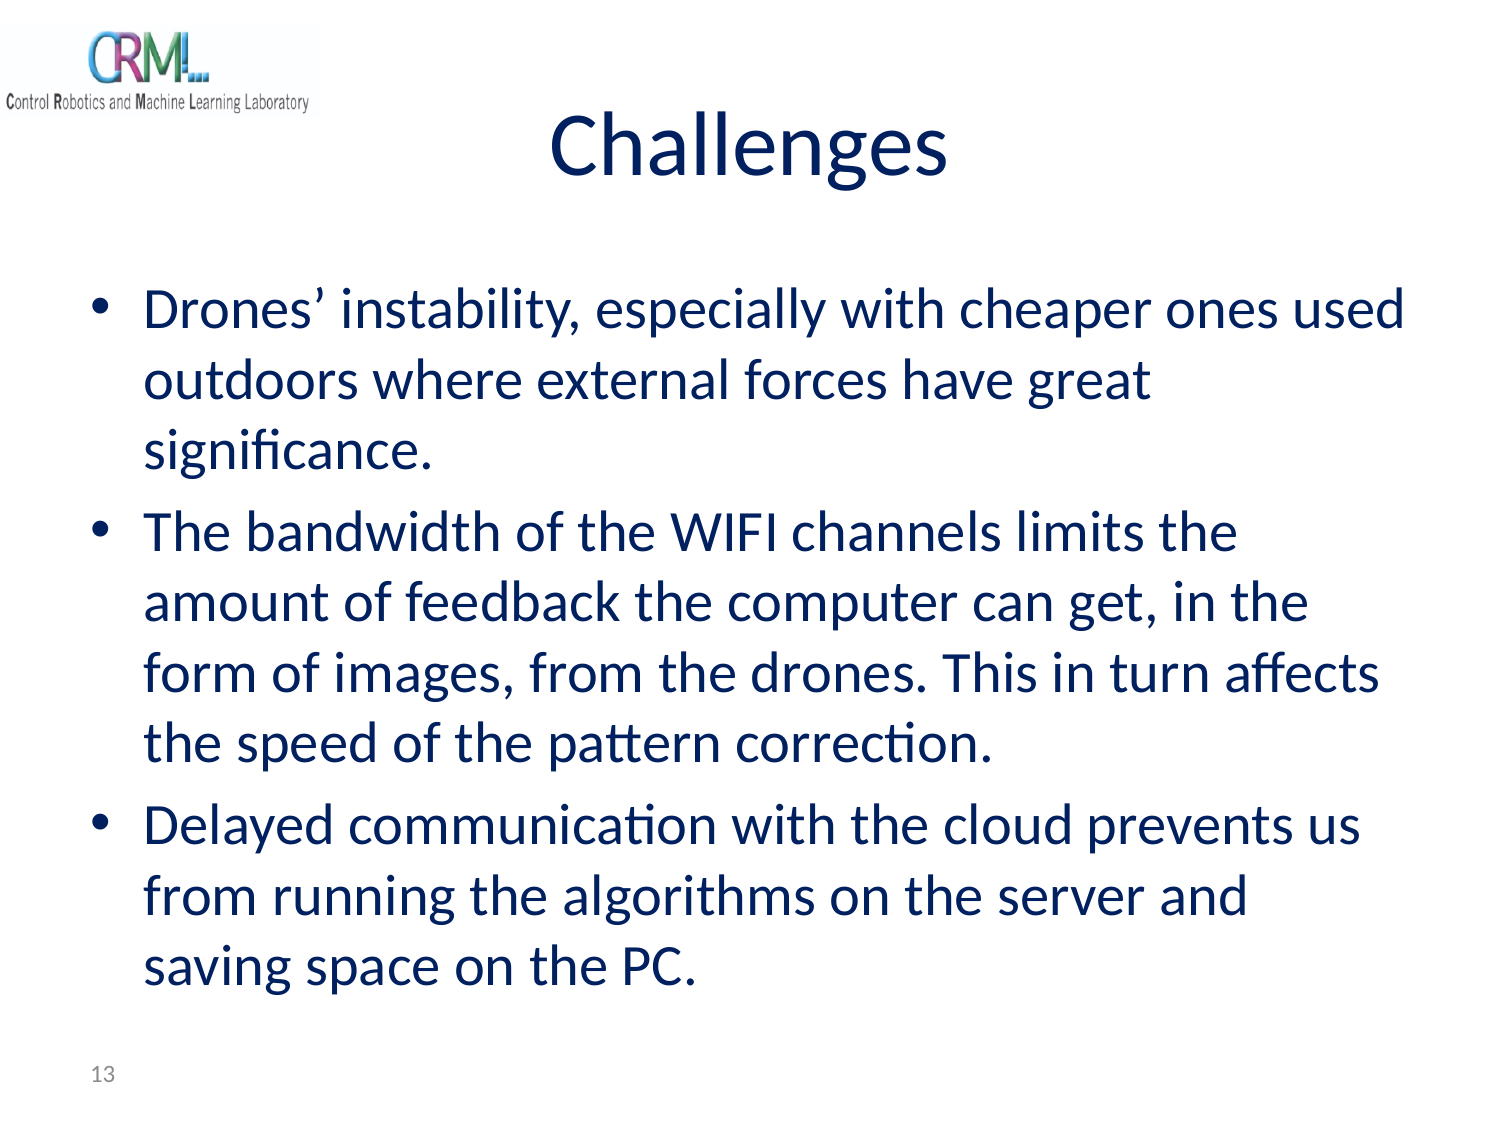

# Challenges
Drones’ instability, especially with cheaper ones used outdoors where external forces have great significance.
The bandwidth of the WIFI channels limits the amount of feedback the computer can get, in the form of images, from the drones. This in turn affects the speed of the pattern correction.
Delayed communication with the cloud prevents us from running the algorithms on the server and saving space on the PC.

13